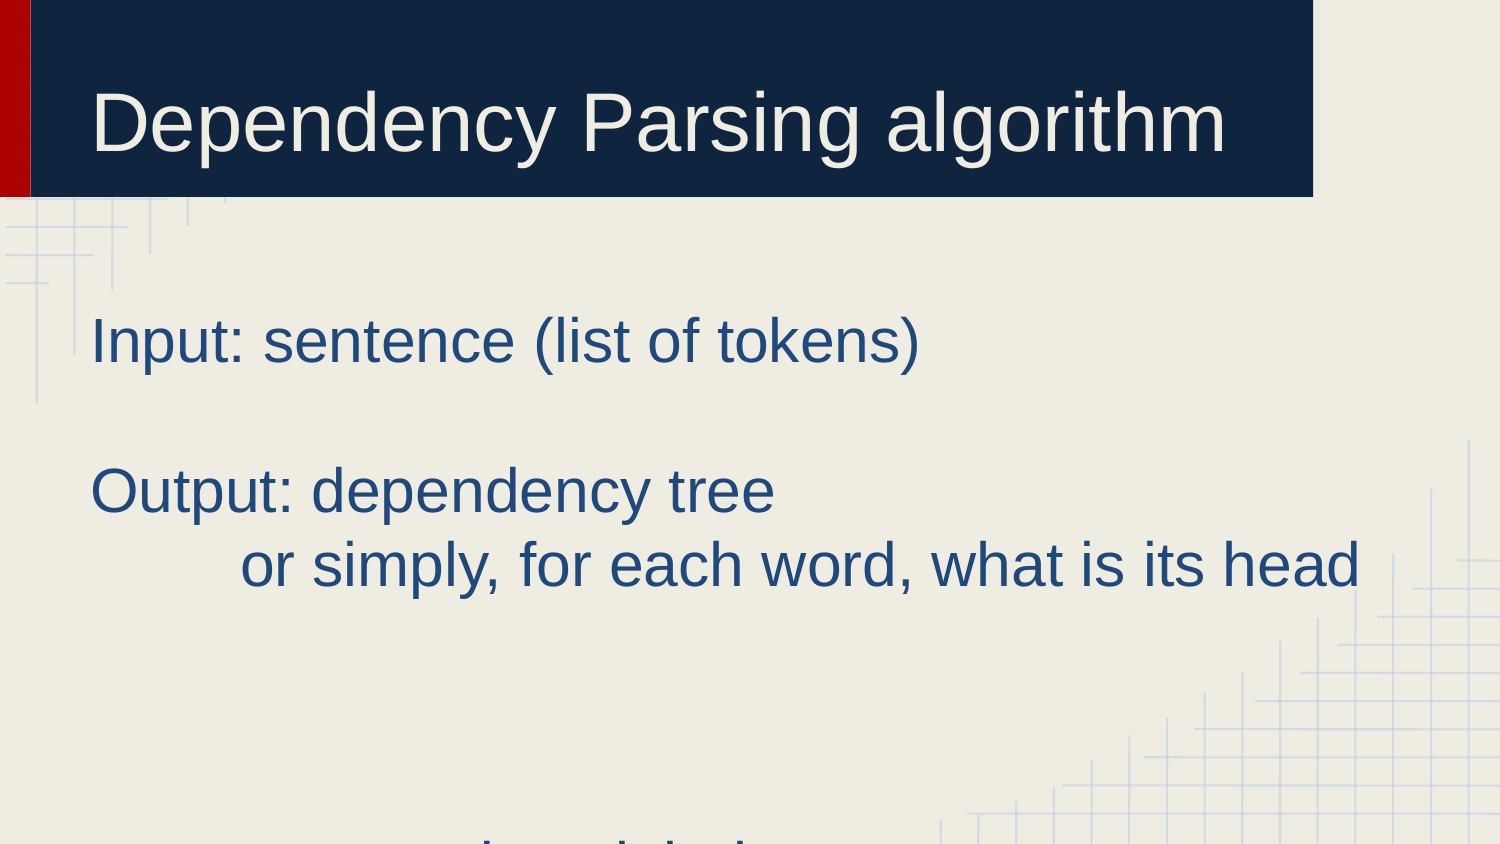

# Dependency Parsing algorithm
Input: sentence (list of tokens)
Output: dependency tree
	or simply, for each word, what is its head
										and arc label